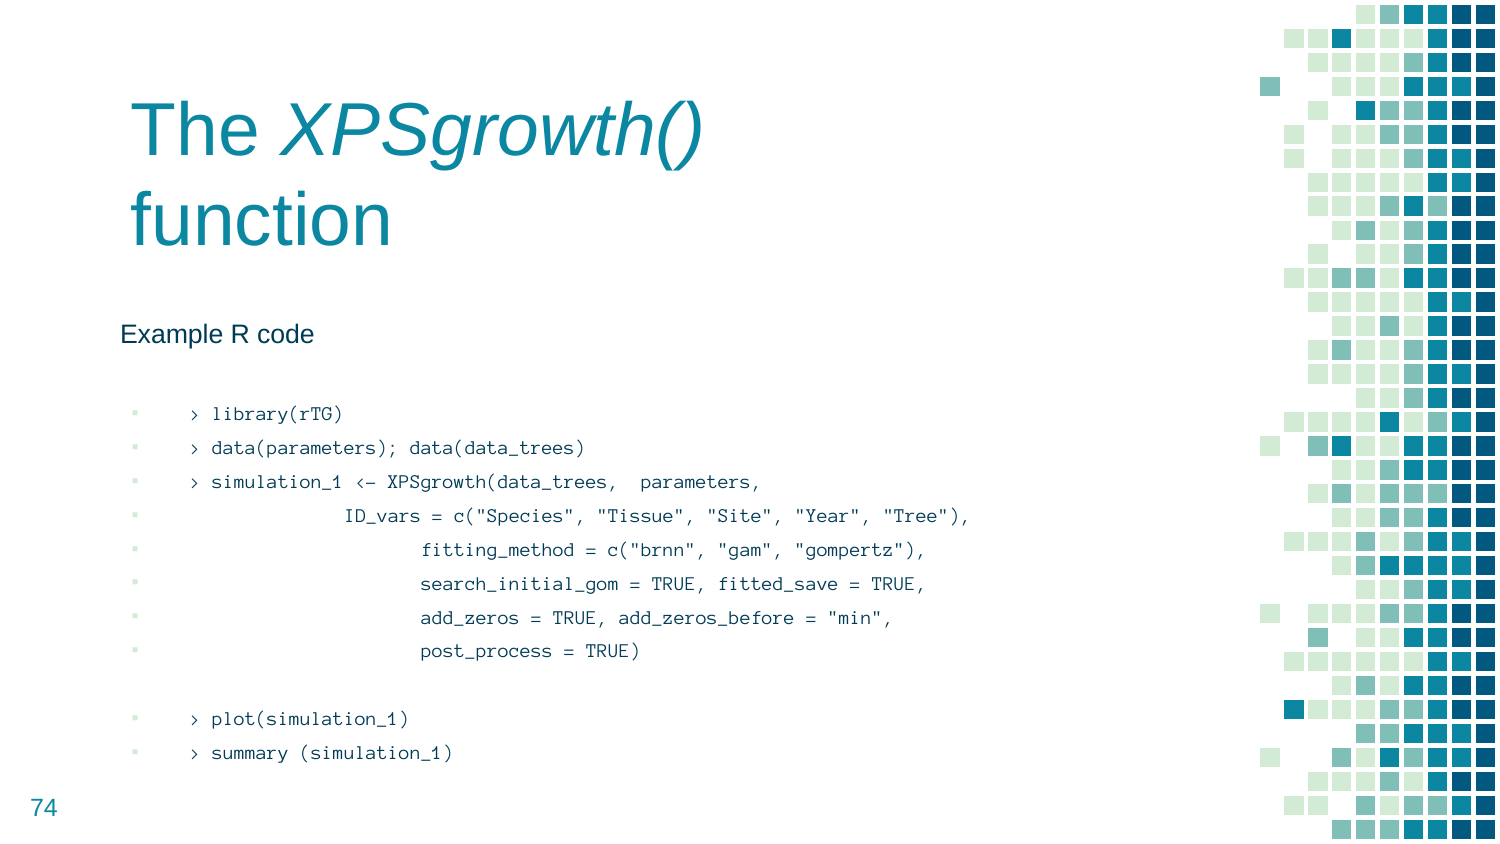

# The XPSgrowth() function
Example R code

> library(rTG)
> data(parameters); data(data_trees)
> simulation_1 <- XPSgrowth(data_trees,  parameters,
	              ID_vars = c("Species", "Tissue", "Site", "Year", "Tree"),
                     fitting_method = c("brnn", "gam", "gompertz"),
                     search_initial_gom = TRUE, fitted_save = TRUE,
                     add_zeros = TRUE, add_zeros_before = "min",
                     post_process = TRUE)

> plot(simulation_1)
> summary (simulation_1)

74